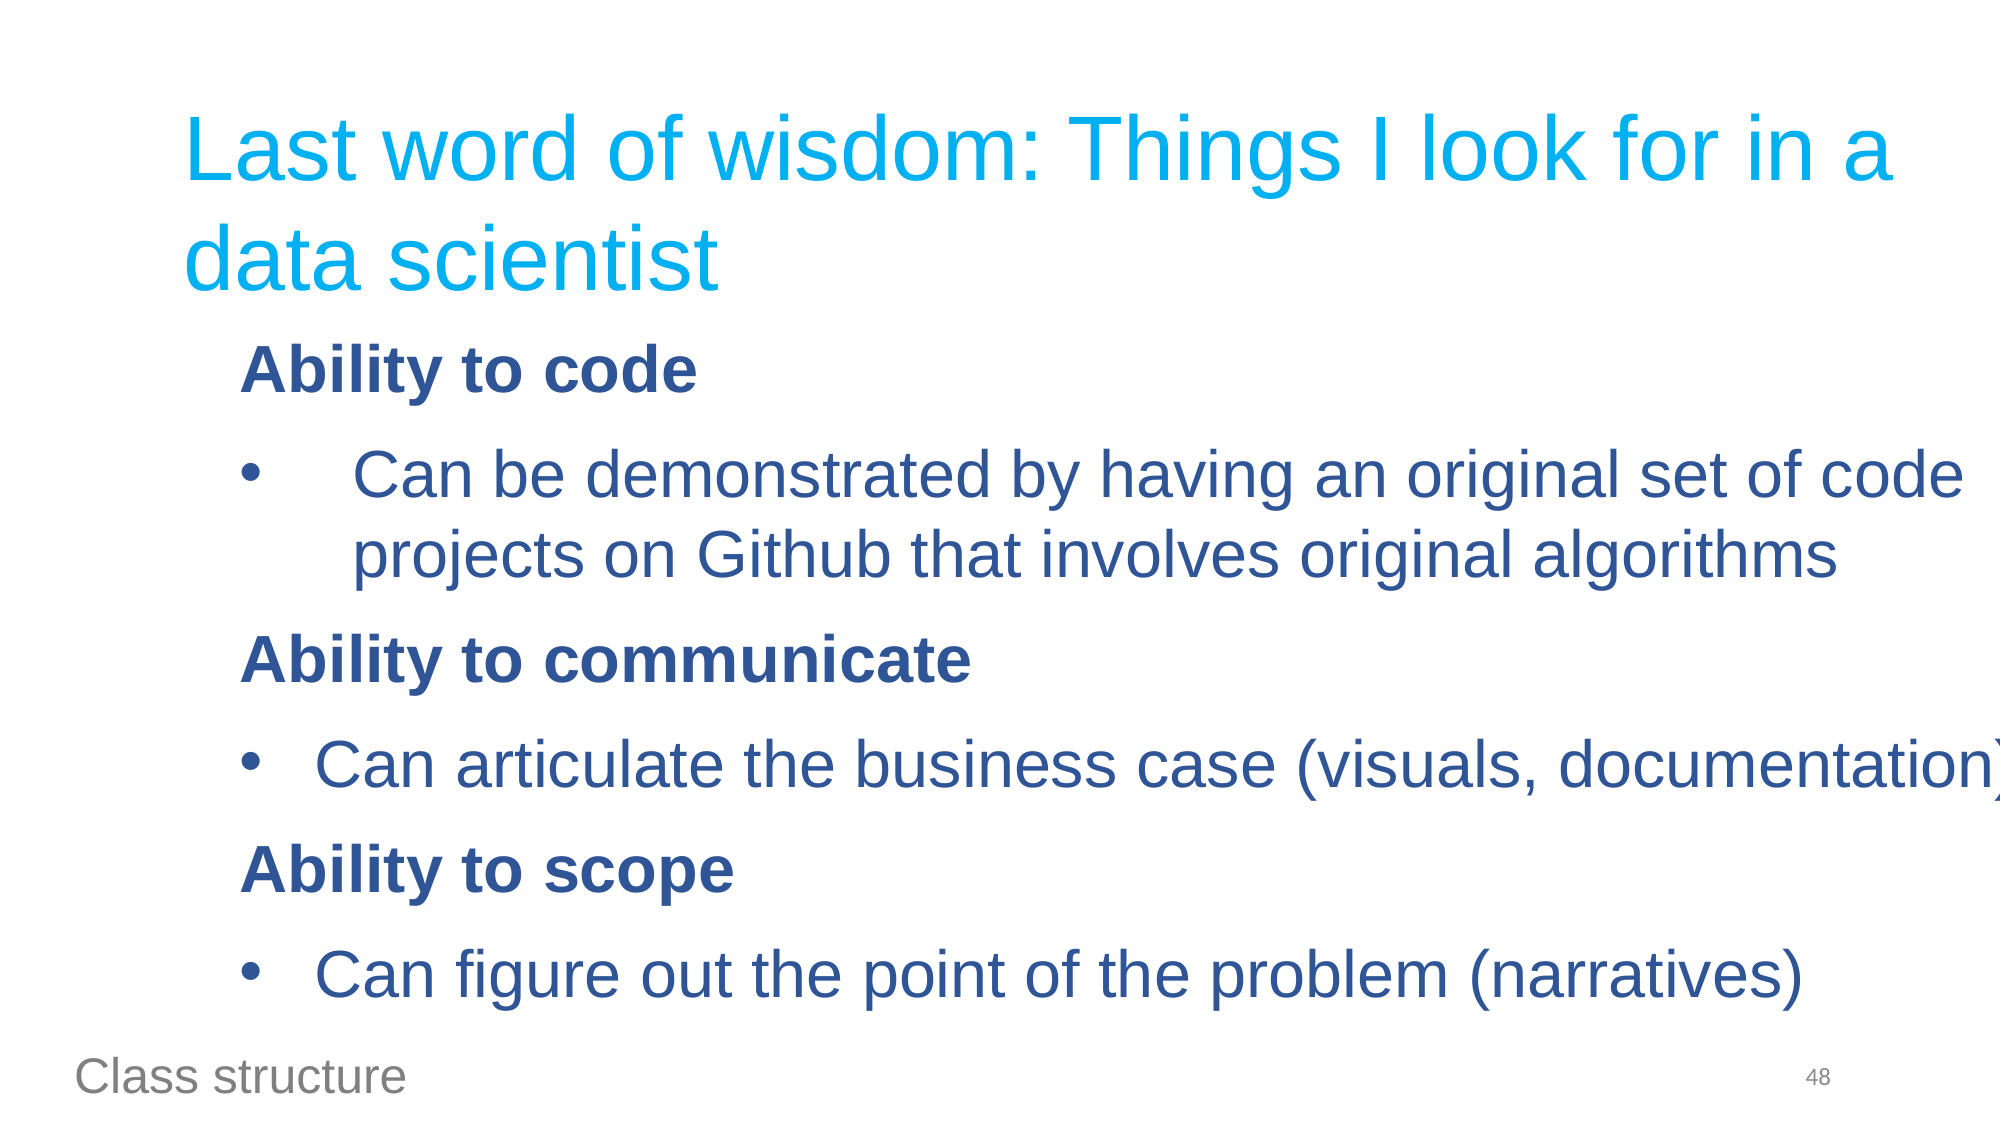

Last word of wisdom: Things I look for in a data scientist
Ability to code
Can be demonstrated by having an original set of code projects on Github that involves original algorithms
Ability to communicate
Can articulate the business case (visuals, documentation)
Ability to scope
Can figure out the point of the problem (narratives)

Class structure
48